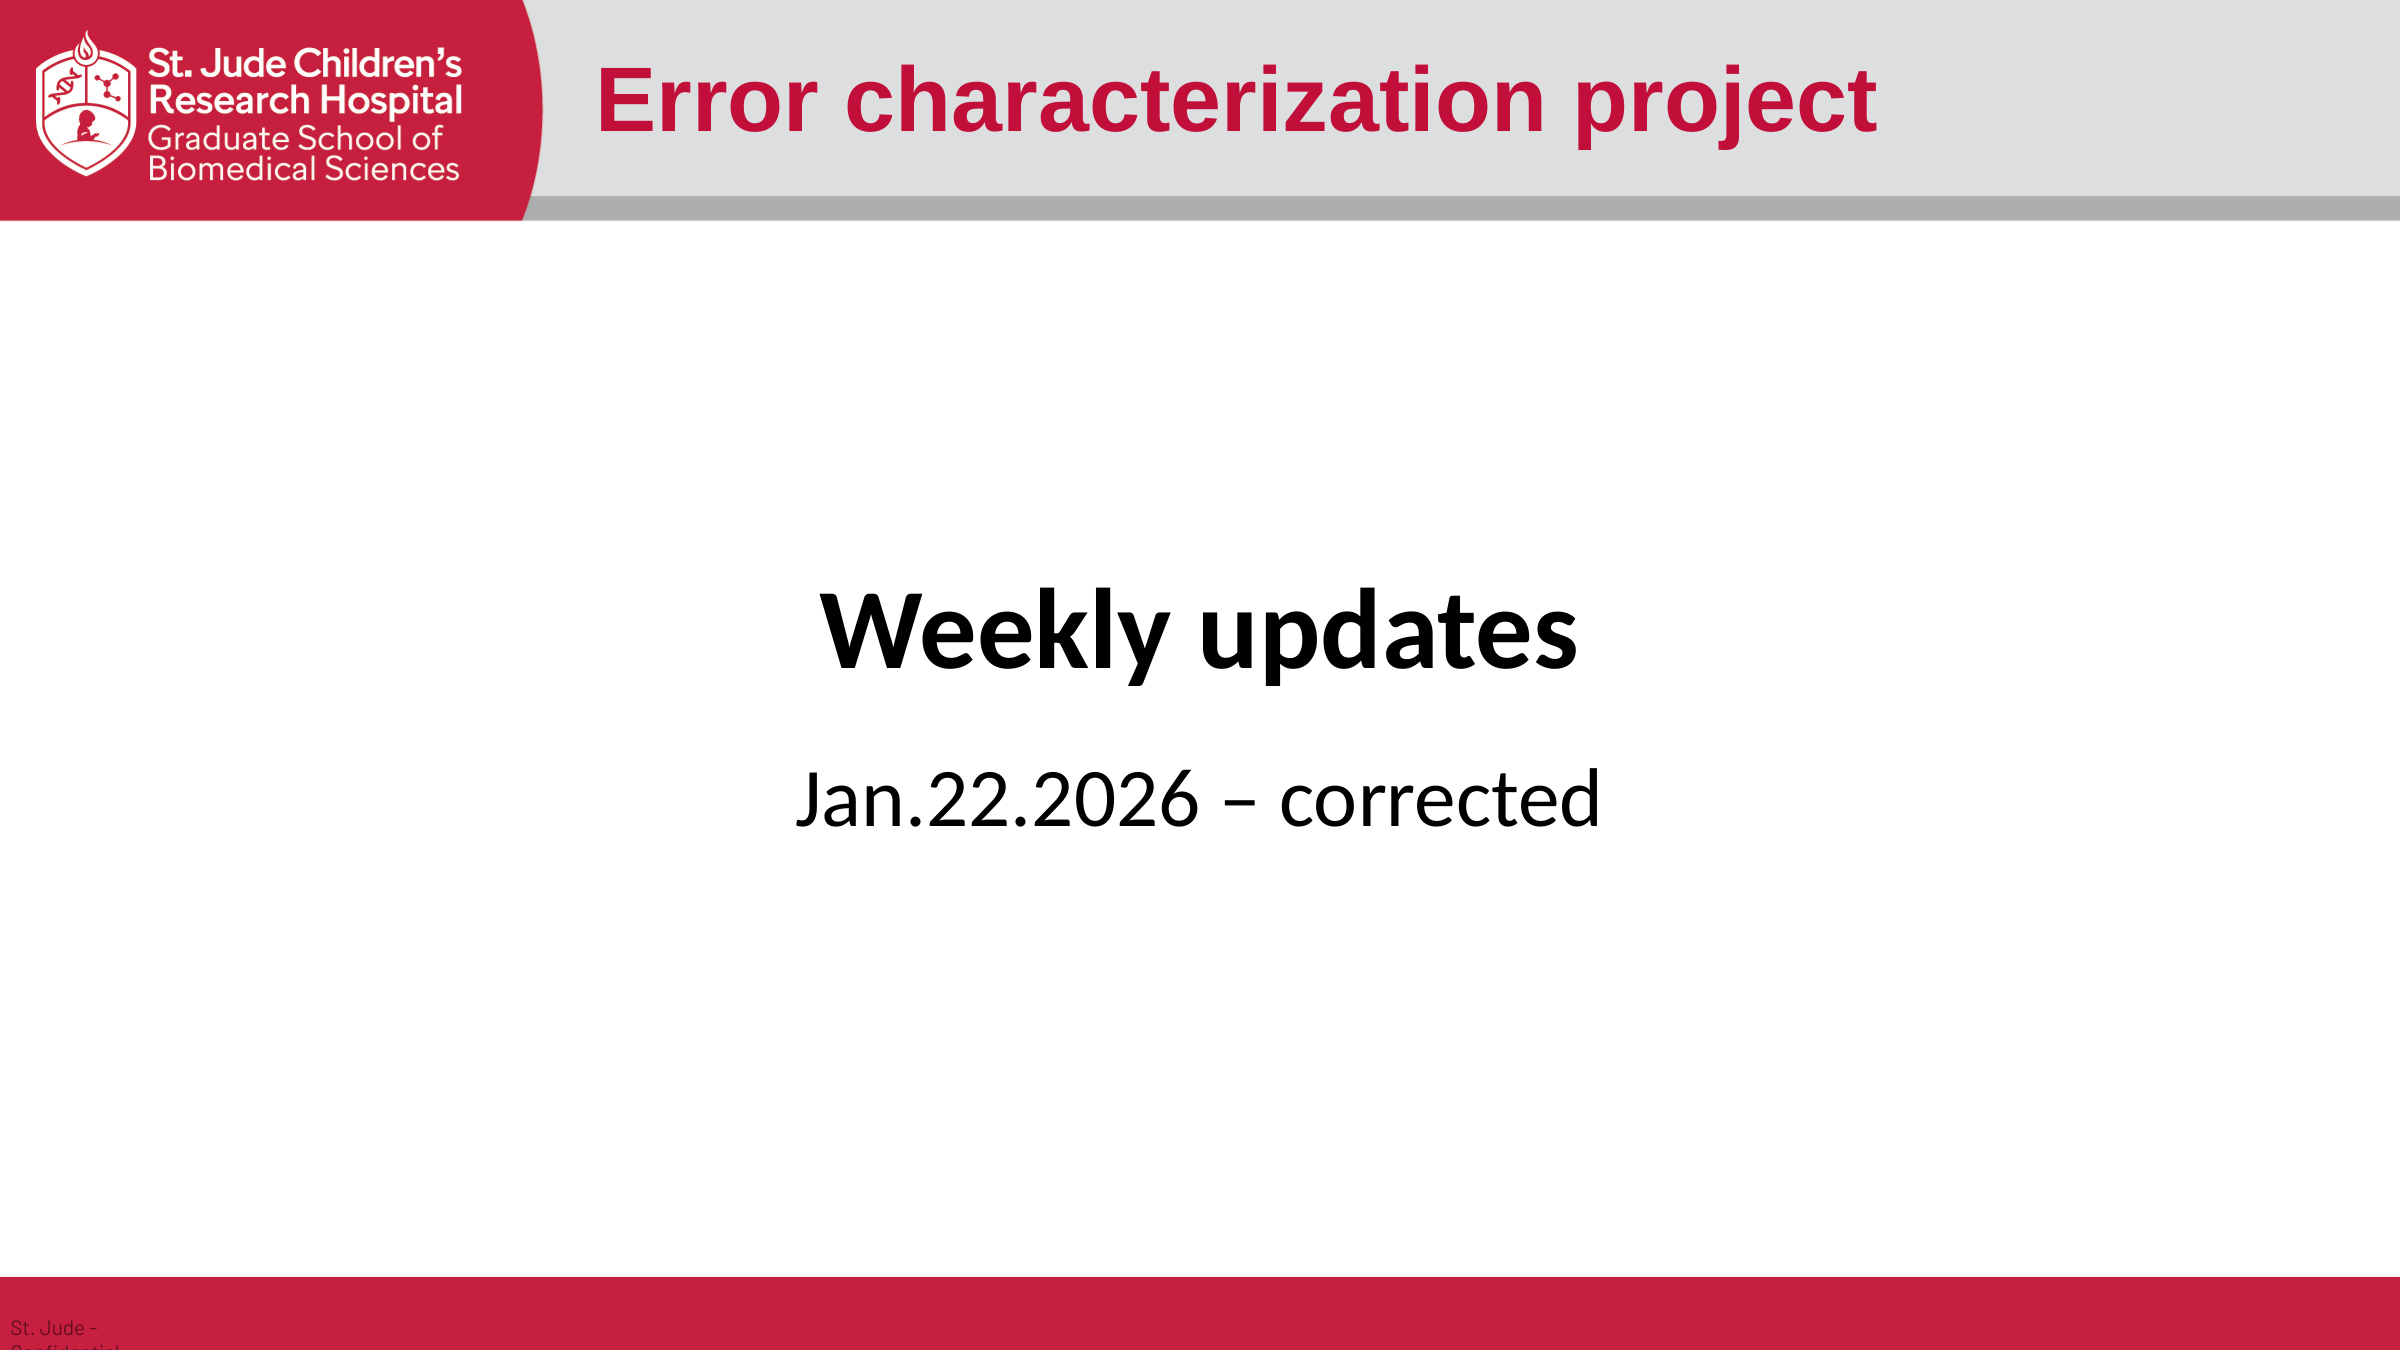

Error characterization project
Weekly updates
Jan.22.2026 – corrected